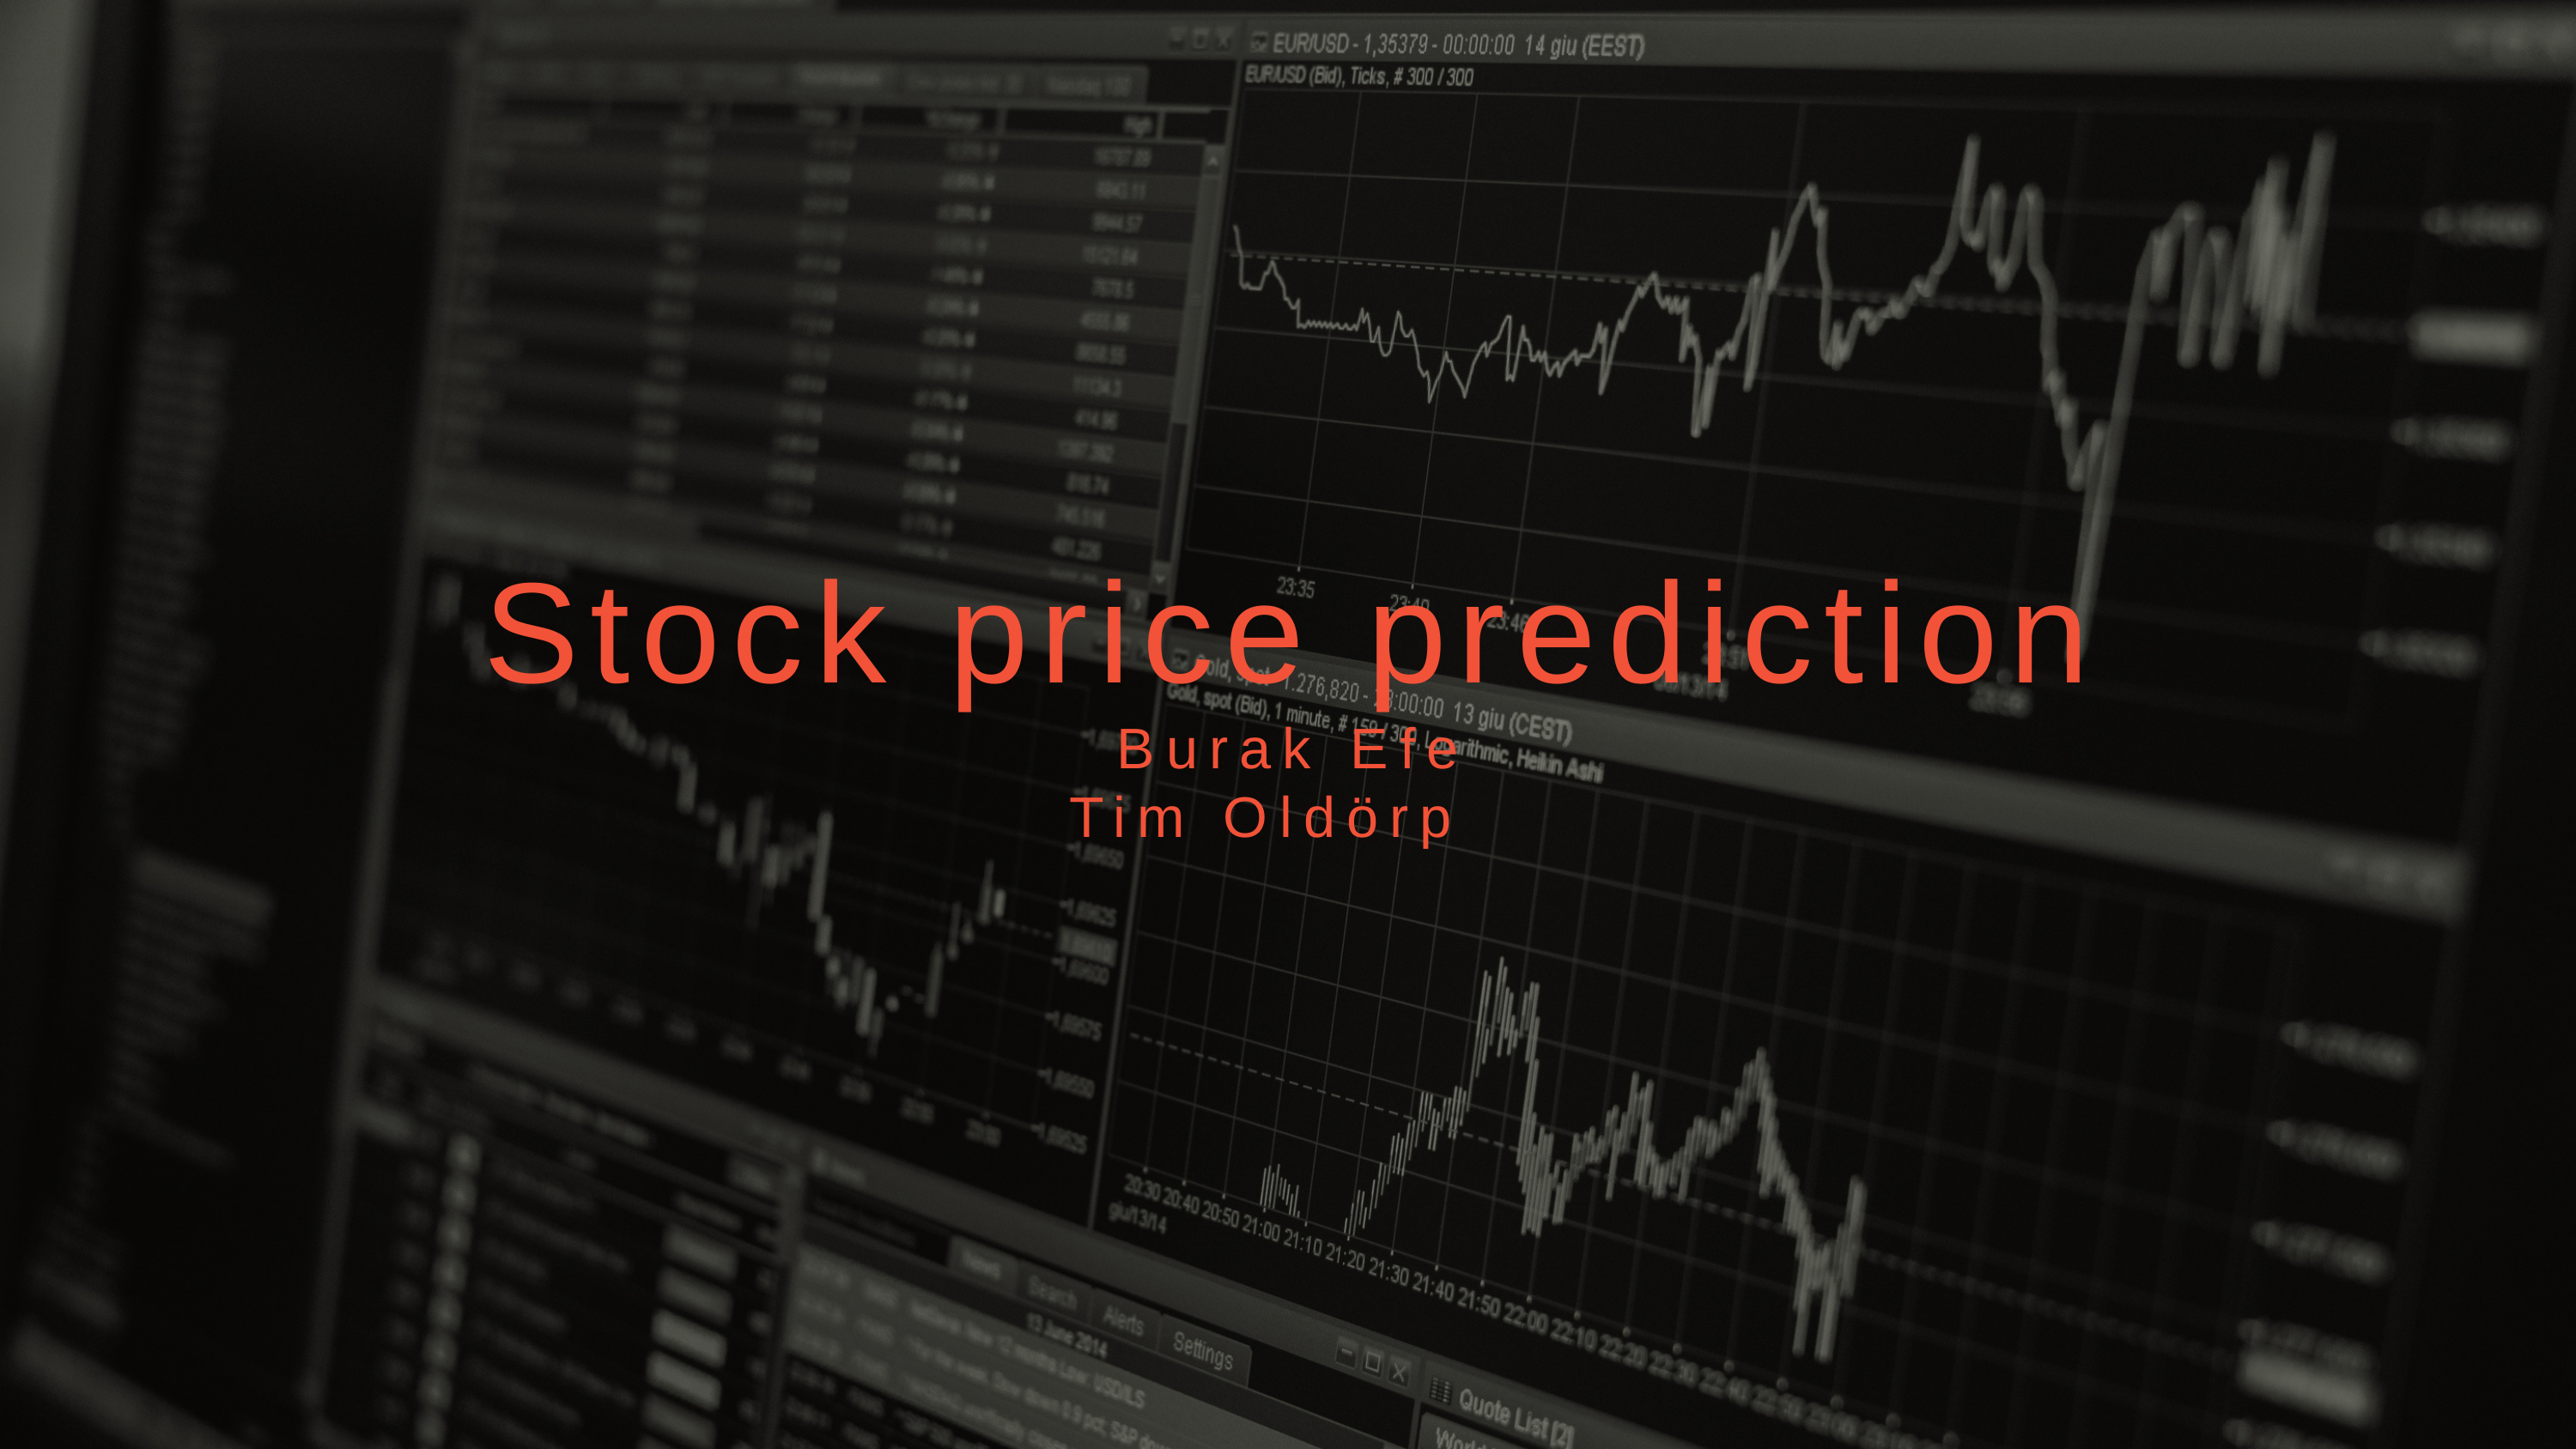

Stock price prediction
Burak Efe
Tim Oldörp